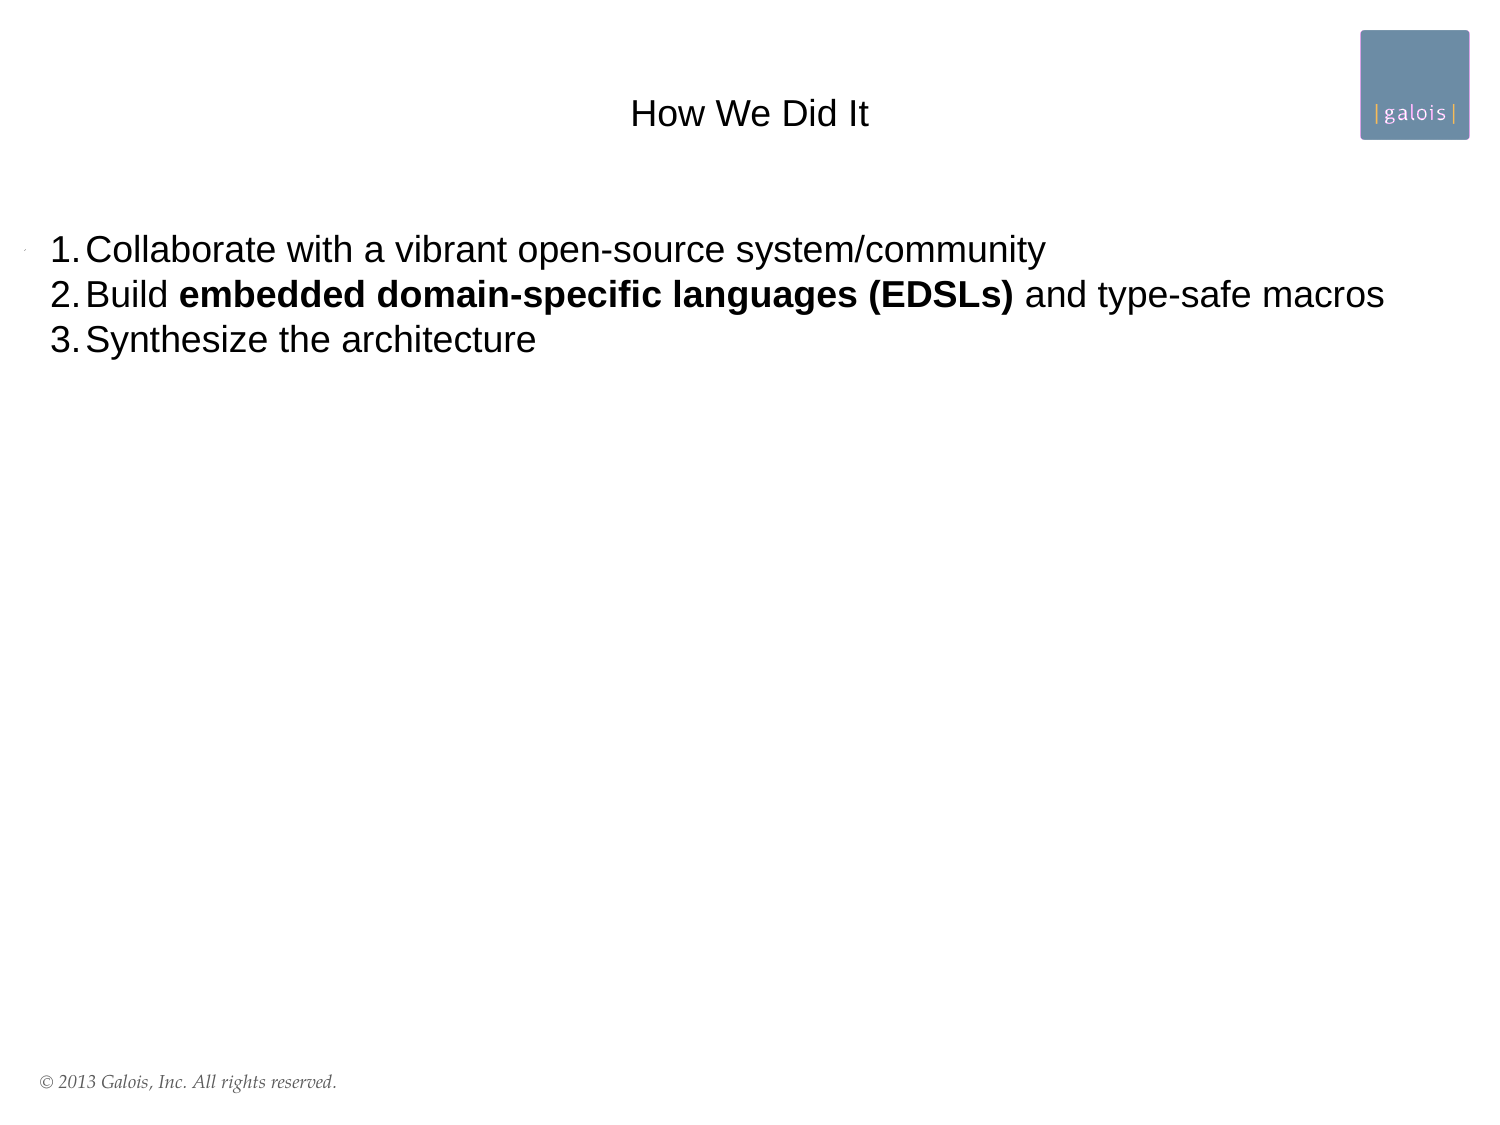

How We Did It
Collaborate with a vibrant open-source system/community
Build embedded domain-specific languages (EDSLs) and type-safe macros
Synthesize the architecture